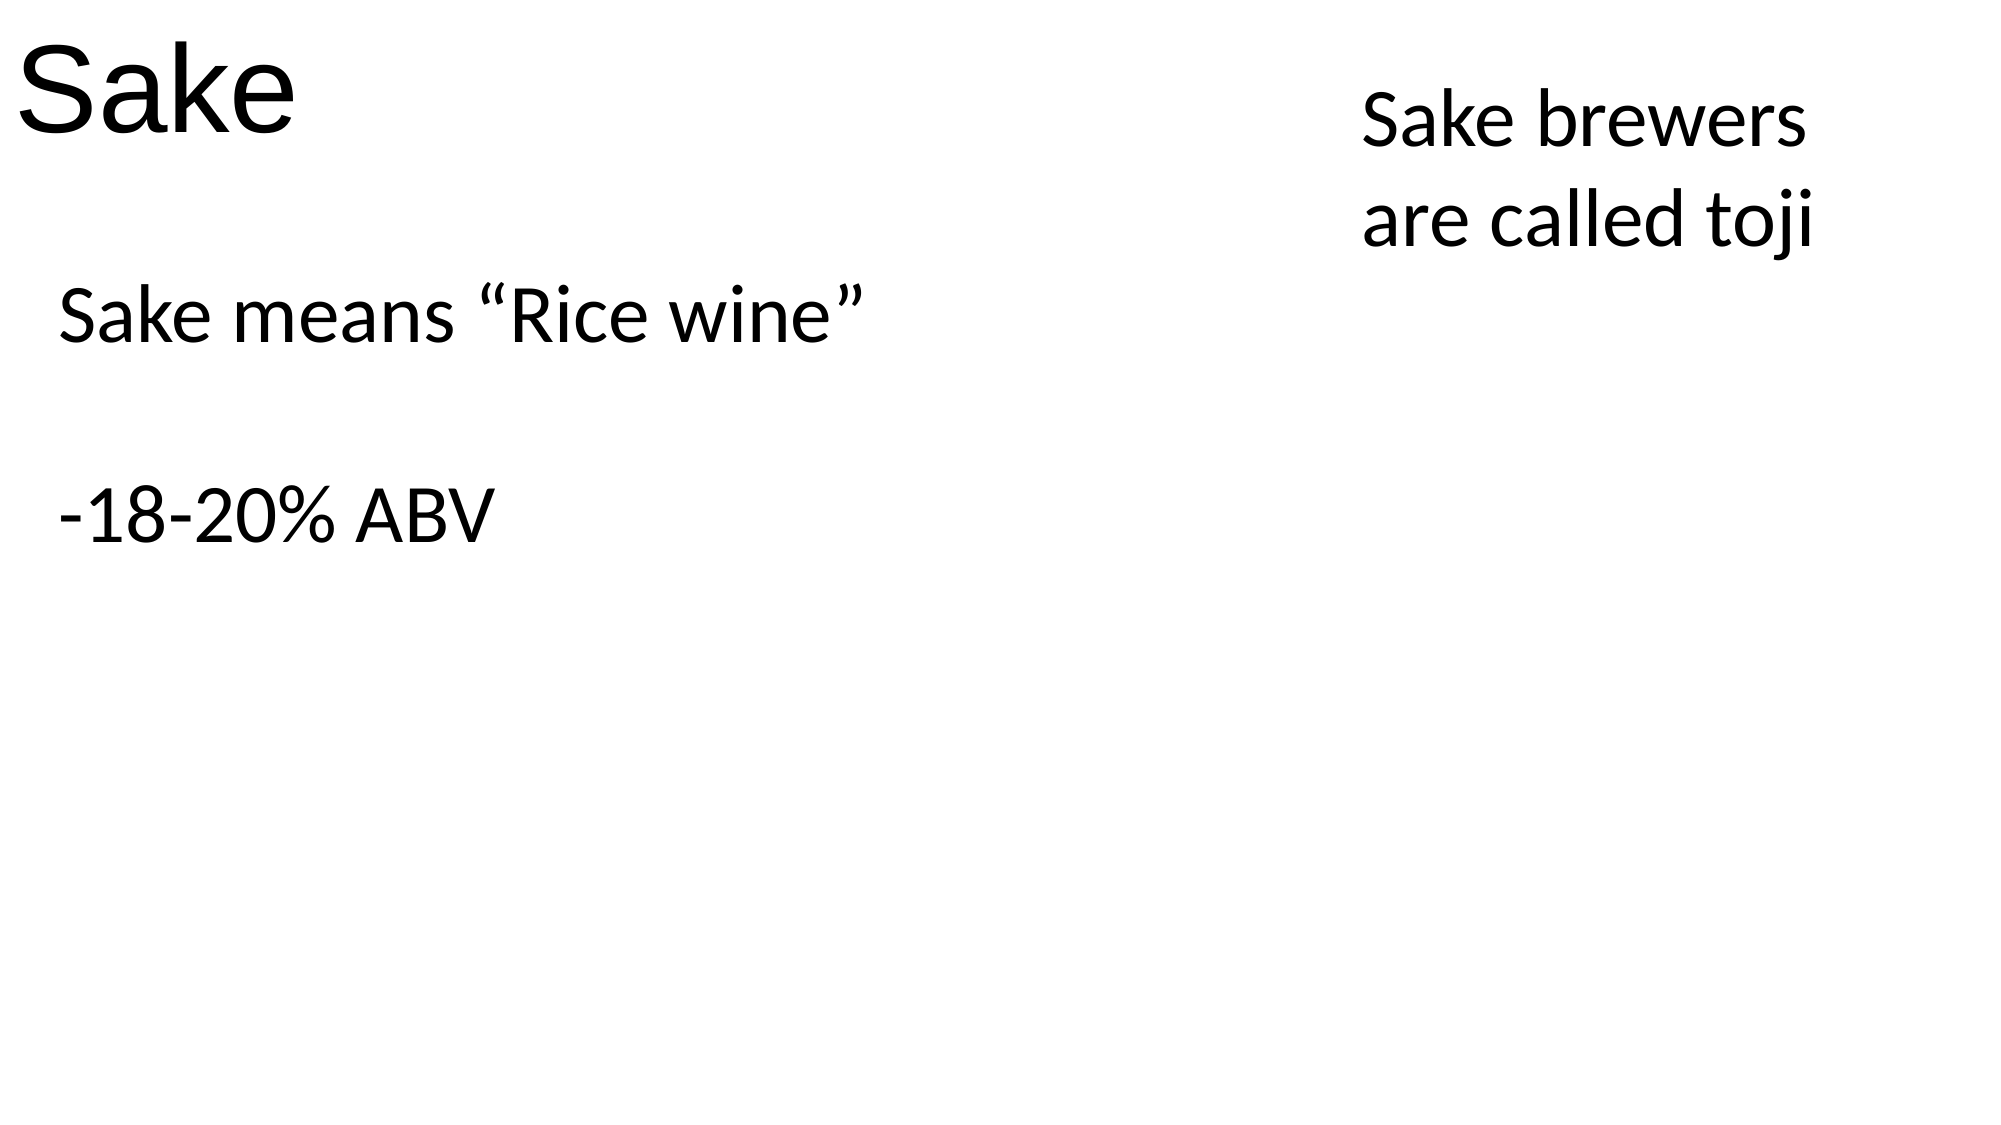

Sake
Sake brewers are called toji
Sake means “Rice wine”

-18-20% ABV